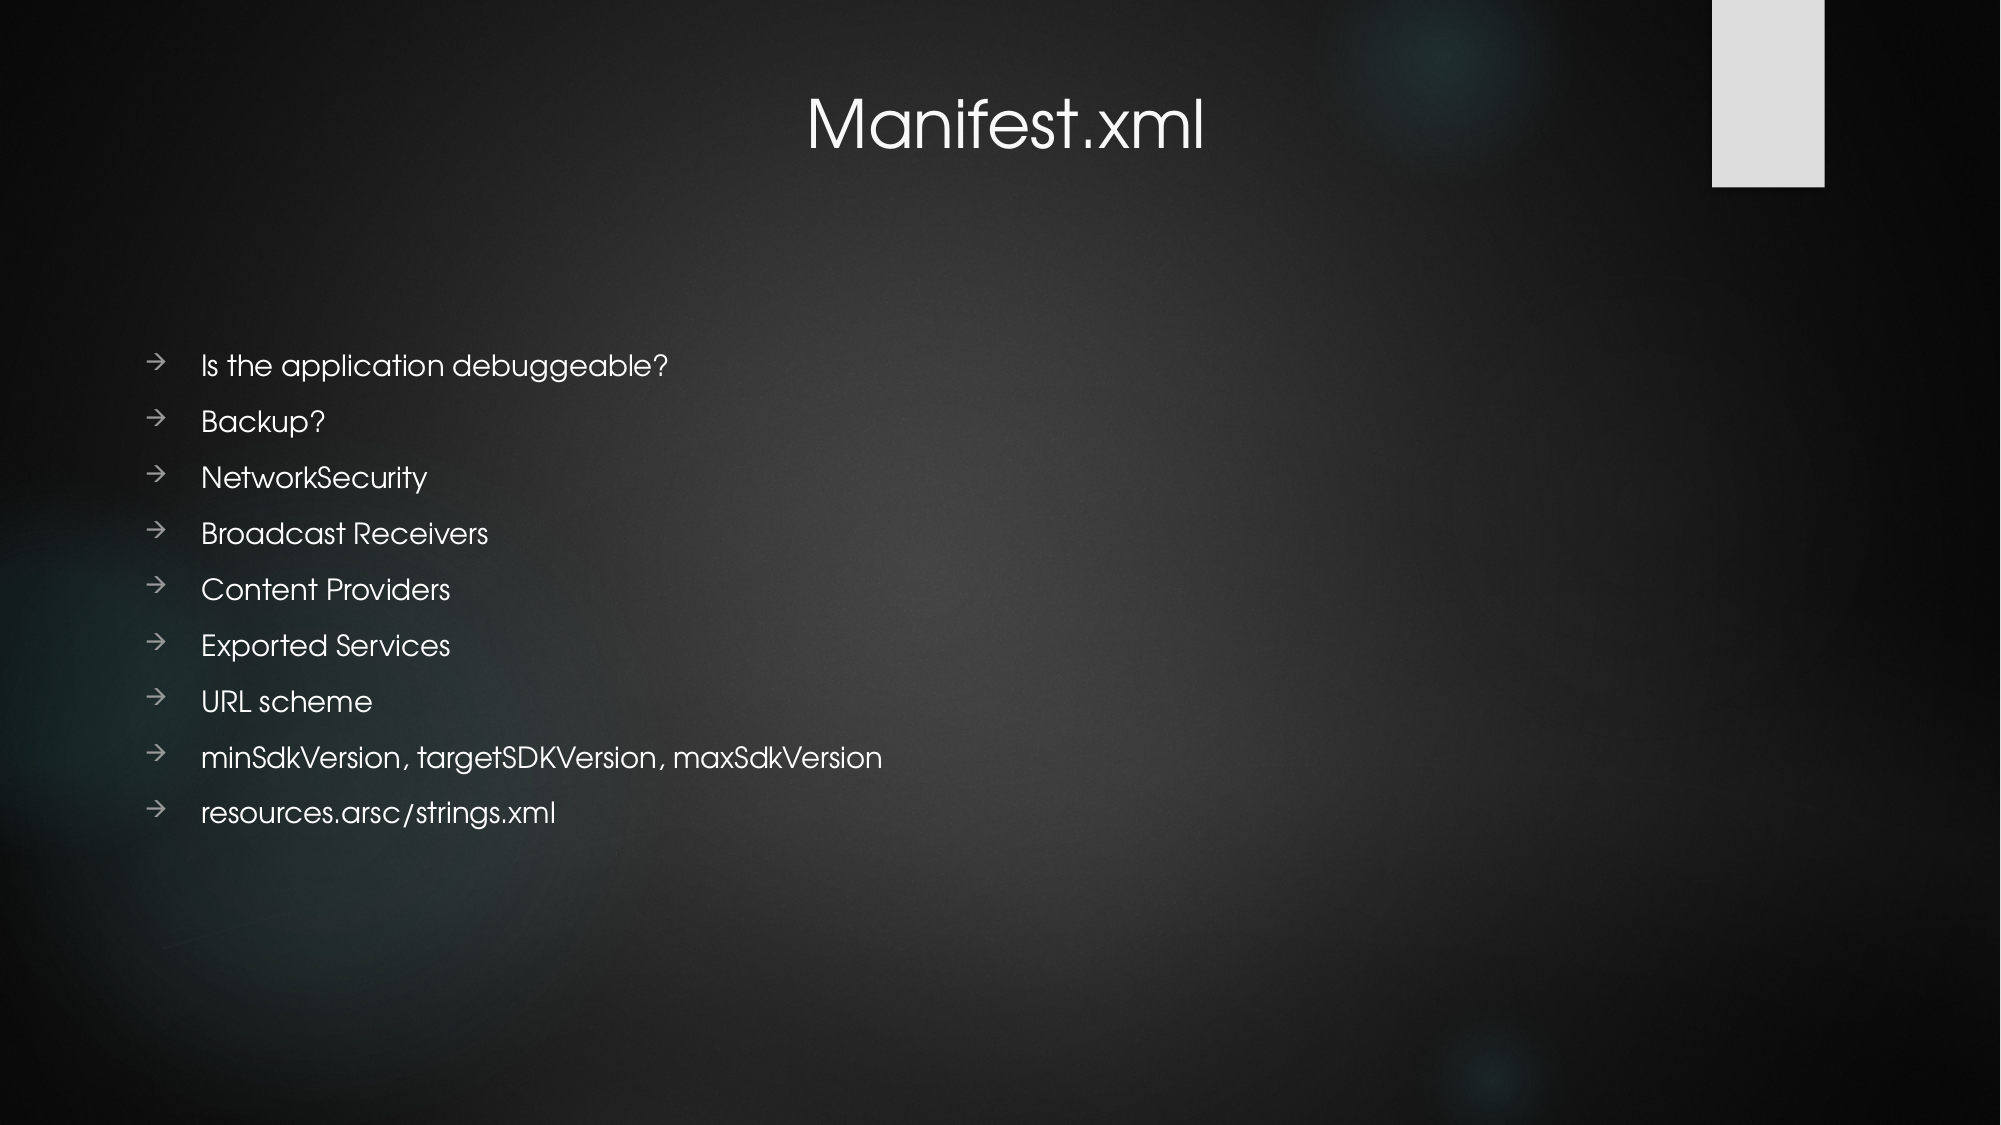

# Manifest.xml

Is the application debuggeable?
Backup?
NetworkSecurity
Broadcast Receivers
Content Providers
Exported Services
URL scheme
minSdkVersion, targetSDKVersion, maxSdkVersion
resources.arsc/strings.xml